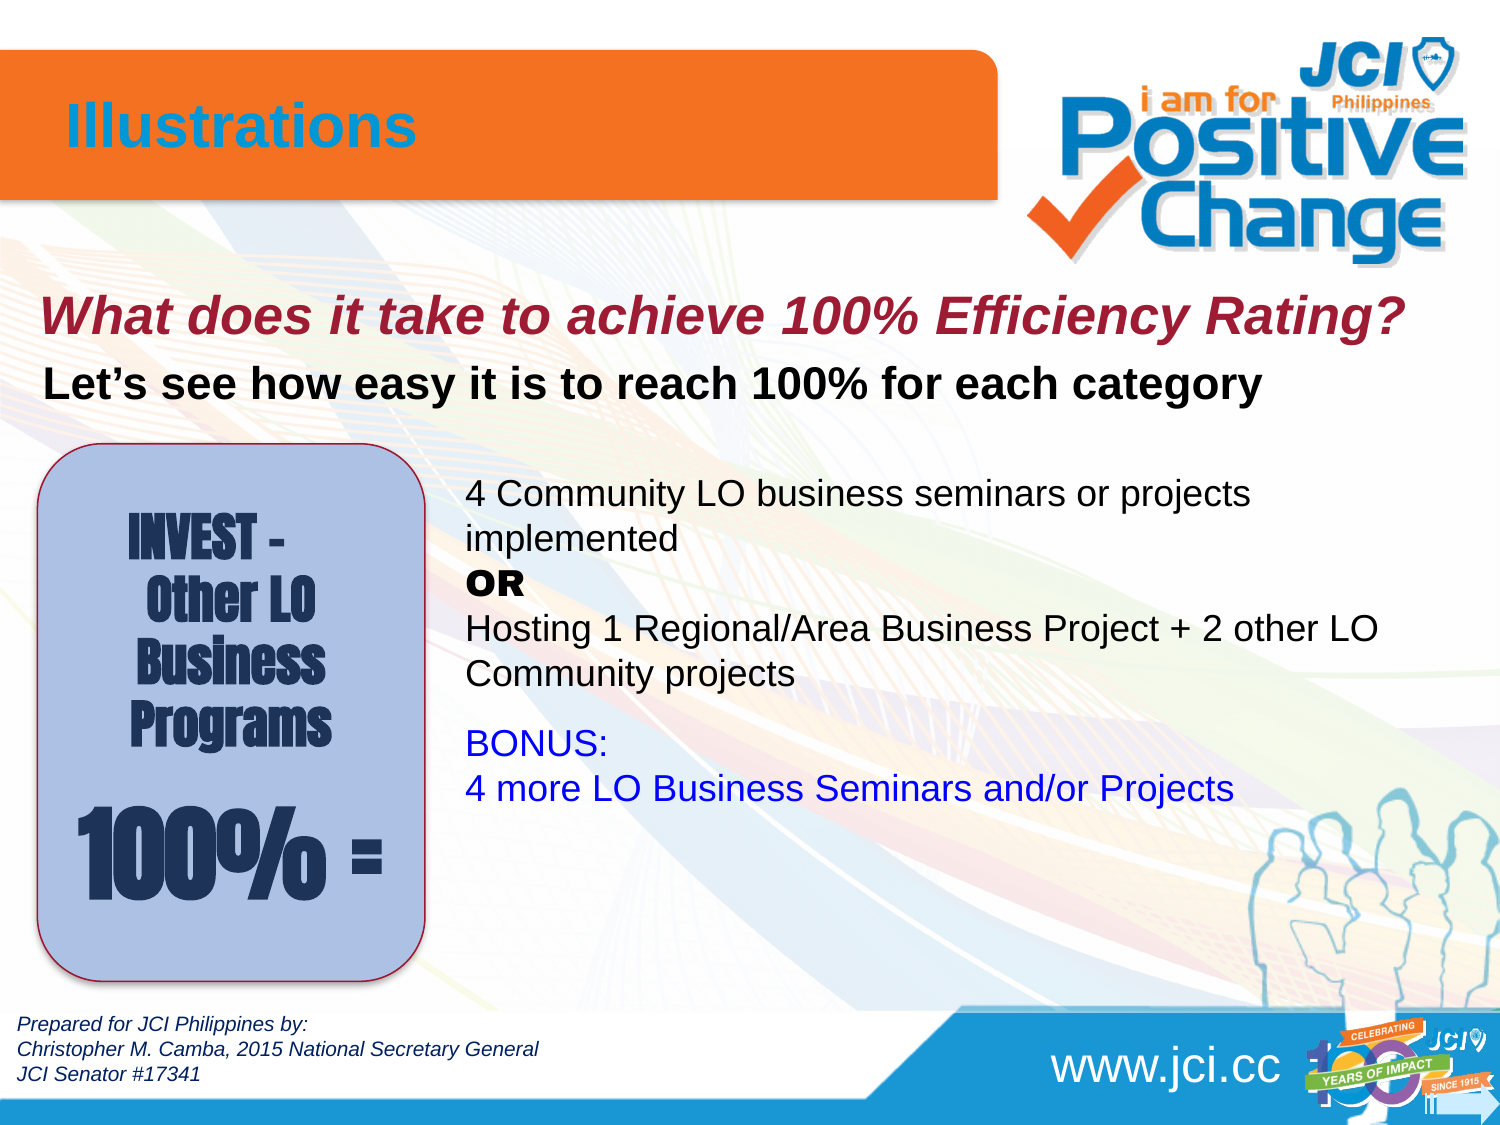

Illustrations
# What does it take to achieve 100% Efficiency Rating?
Let’s see how easy it is to reach 100% for each category
INVEST –     Other LO Business Programs

100% =
4 Community LO business seminars or projects implemented
OR
Hosting 1 Regional/Area Business Project + 2 other LO Community projects

BONUS:
4 more LO Business Seminars and/or Projects